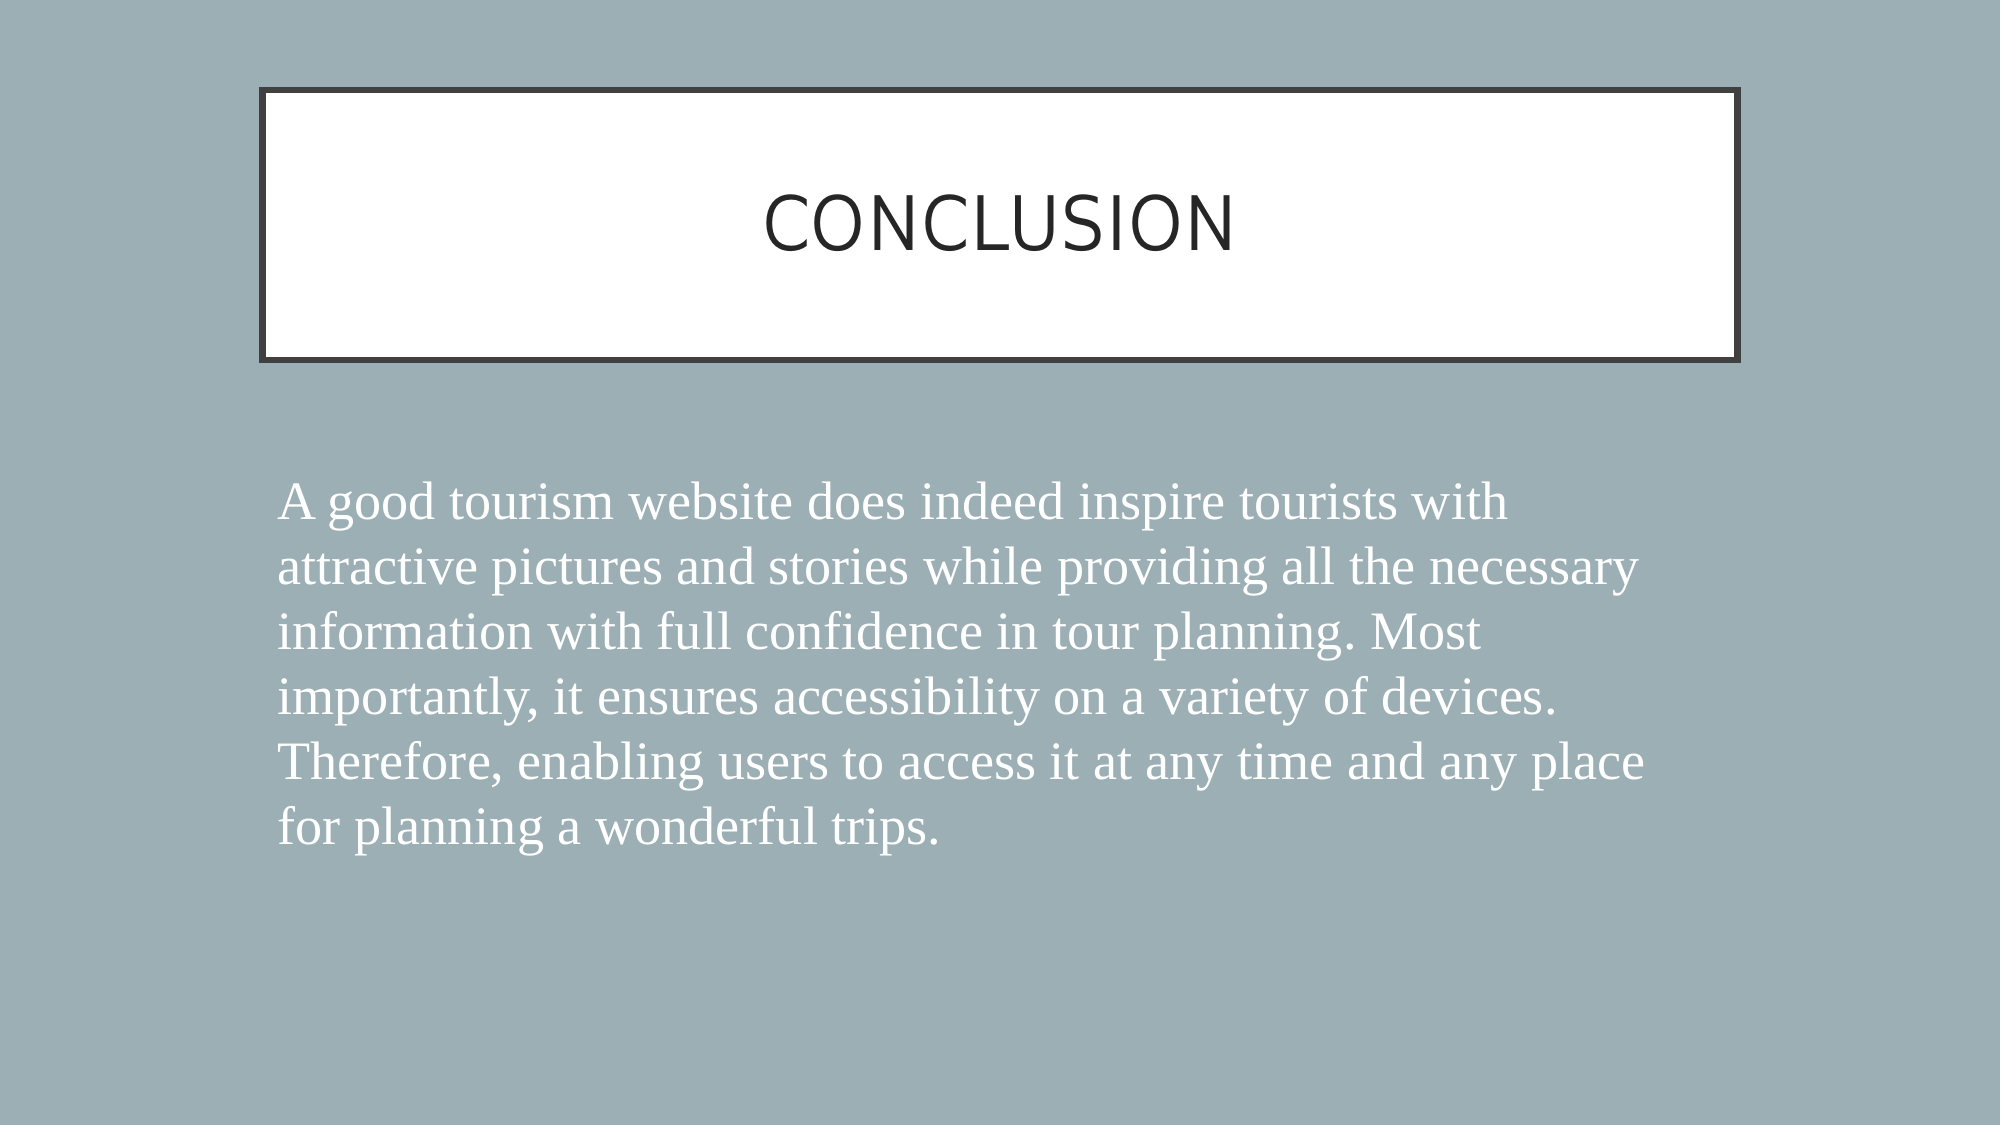

# Conclusion
A good tourism website does indeed inspire tourists with attractive pictures and stories while providing all the necessary information with full confidence in tour planning. Most importantly, it ensures accessibility on a variety of devices. Therefore, enabling users to access it at any time and any place for planning a wonderful trips.